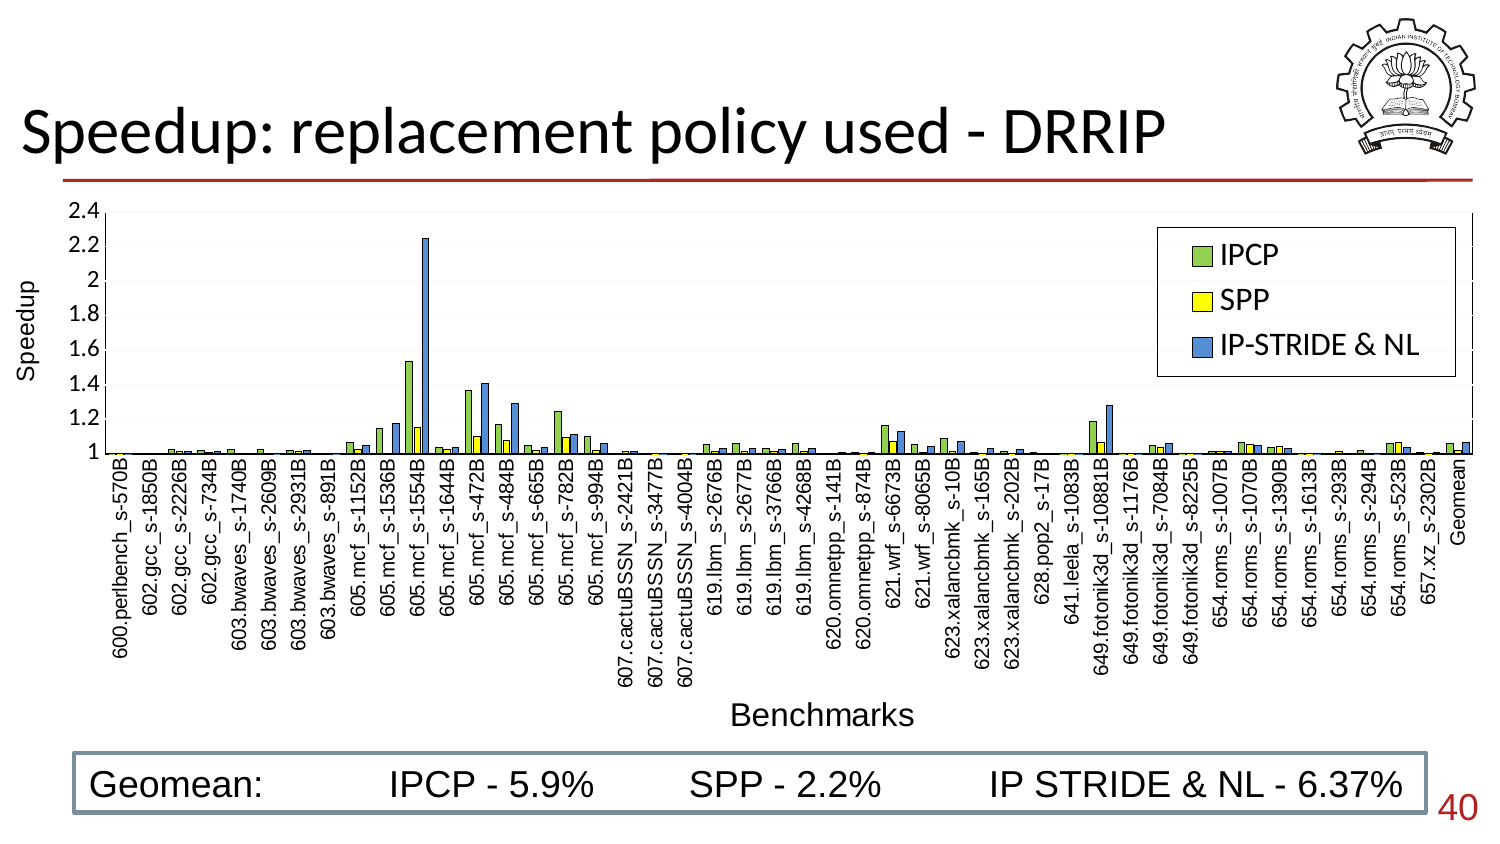

# Speedup: replacement policy used - DRRIP

### Chart

| Category | IPCP | SPP | IP-STRIDE & NL |
|---|---|---|---|
| 600.perlbench_s-570B | 1.000839802006222 | 1.000198757399565 | 1.000389643927183 |
| 602.gcc_s-1850B | 1.002727898333571 | 1.003309882341118 | 1.002171021821049 |
| 602.gcc_s-2226B | 1.02762777692522 | 1.011954869508004 | 1.01621324755297 |
| 602.gcc_s-734B | 1.019774645462556 | 1.008344957500632 | 1.010635269270461 |
| 603.bwaves_s-1740B | 1.023947988700038 | 0.9999996537325999 | 0.9999994992092108 |
| 603.bwaves_s-2609B | 1.023783793676412 | 0.9999999849148402 | 1.000000437734132 |
| 603.bwaves_s-2931B | 1.018235339876796 | 1.012890015365797 | 1.017686749930989 |
| 603.bwaves_s-891B | 1.003355489820307 | 1.003528904888758 | 1.001290230296484 |
| 605.mcf_s-1152B | 1.066238787888192 | 1.024847164433365 | 1.050756489442148 |
| 605.mcf_s-1536B | 1.148566496821144 | 1.003030201437971 | 1.175287368422958 |
| 605.mcf_s-1554B | 1.53740216780712 | 1.15507538299631 | 2.24741909262534 |
| 605.mcf_s-1644B | 1.037831443570195 | 1.027491461315333 | 1.037954294859829 |
| 605.mcf_s-472B | 1.366964539172498 | 1.099969098601772 | 1.405093403108209 |
| 605.mcf_s-484B | 1.169638517430836 | 1.078013291541593 | 1.292236685737828 |
| 605.mcf_s-665B | 1.049306827622887 | 1.021225728582938 | 1.038658700093372 |
| 605.mcf_s-782B | 1.246618392062287 | 1.092496877754467 | 1.112744485130508 |
| 605.mcf_s-994B | 1.100353183382892 | 1.022218770038055 | 1.062500898737732 |
| 607.cactuBSSN_s-2421B | 0.9999998215275118 | 1.013366656689775 | 1.011183121044173 |
| 607.cactuBSSN_s-3477B | 0.9999996993352104 | 1.000000414134371 | 1.000000144651961 |
| 607.cactuBSSN_s-4004B | 0.9999994661458851 | 1.000000144154021 | 1.000609865216507 |
| 619.lbm_s-2676B | 1.055017513993812 | 1.011448212372539 | 1.028593468819369 |
| 619.lbm_s-2677B | 1.06093717867138 | 1.011102255426999 | 1.029811555974746 |
| 619.lbm_s-3766B | 1.032070997017175 | 1.01295551363915 | 1.024708278974052 |
| 619.lbm_s-4268B | 1.060644755436583 | 1.01154629553511 | 1.02978731741542 |
| 620.omnetpp_s-141B | 1.003956962856015 | 1.001740203925129 | 1.005039145540878 |
| 620.omnetpp_s-874B | 1.004836074853529 | 1.001663570530439 | 1.005276842918214 |
| 621.wrf_s-6673B | 1.166581195070186 | 1.07329630168771 | 1.131583744257612 |
| 621.wrf_s-8065B | 1.05144771246773 | 1.006313661672833 | 1.04158271814875 |
| 623.xalancbmk_s-10B | 1.08829586598605 | 1.013178579511038 | 1.070576452253901 |
| 623.xalancbmk_s-165B | 1.006915773285887 | 1.000000736666002 | 1.031362012983183 |
| 623.xalancbmk_s-202B | 1.01223952417932 | 1.000863288726722 | 1.025745702412471 |
| 628.pop2_s-17B | 1.007136447032259 | 1.004059443489367 | 1.002155997567793 |
| 641.leela_s-1083B | 1.000001002689005 | 1.000000570925006 | 1.00000072782657 |
| 649.fotonik3d_s-10881B | 1.188528138660994 | 1.064075135295483 | 1.280189746653988 |
| 649.fotonik3d_s-1176B | 1.000553244495734 | 1.001596206933107 | 1.001519270130782 |
| 649.fotonik3d_s-7084B | 1.047104680205133 | 1.033813502586825 | 1.060415442313864 |
| 649.fotonik3d_s-8225B | 1.0005573138364 | 1.001223758483398 | 1.001670441041984 |
| 654.roms_s-1007B | 1.011546485915027 | 1.011946006588536 | 1.010670922683601 |
| 654.roms_s-1070B | 1.068028008974116 | 1.051370430478733 | 1.048055734912718 |
| 654.roms_s-1390B | 1.039213228047952 | 1.042331159876998 | 1.029532001494853 |
| 654.roms_s-1613B | 1.000189594661936 | 1.000206790869676 | 1.000113147241955 |
| 654.roms_s-293B | 1.004063389606217 | 1.016131312051671 | 1.003585019955803 |
| 654.roms_s-294B | 1.019391093671845 | 0.9999997567250593 | 1.001485636472682 |
| 654.roms_s-523B | 1.057011879453282 | 1.06401467158478 | 1.038206969506712 |
| 657.xz_s-2302B | 1.008573780845287 | 1.000358786921572 | 1.008438704003342 |
| Geomean | 1.058828831133204 | 1.022004077759813 | 1.063700155117888 |
Geomean:	IPCP - 5.9%	SPP - 2.2%	IP STRIDE & NL - 6.37%
40